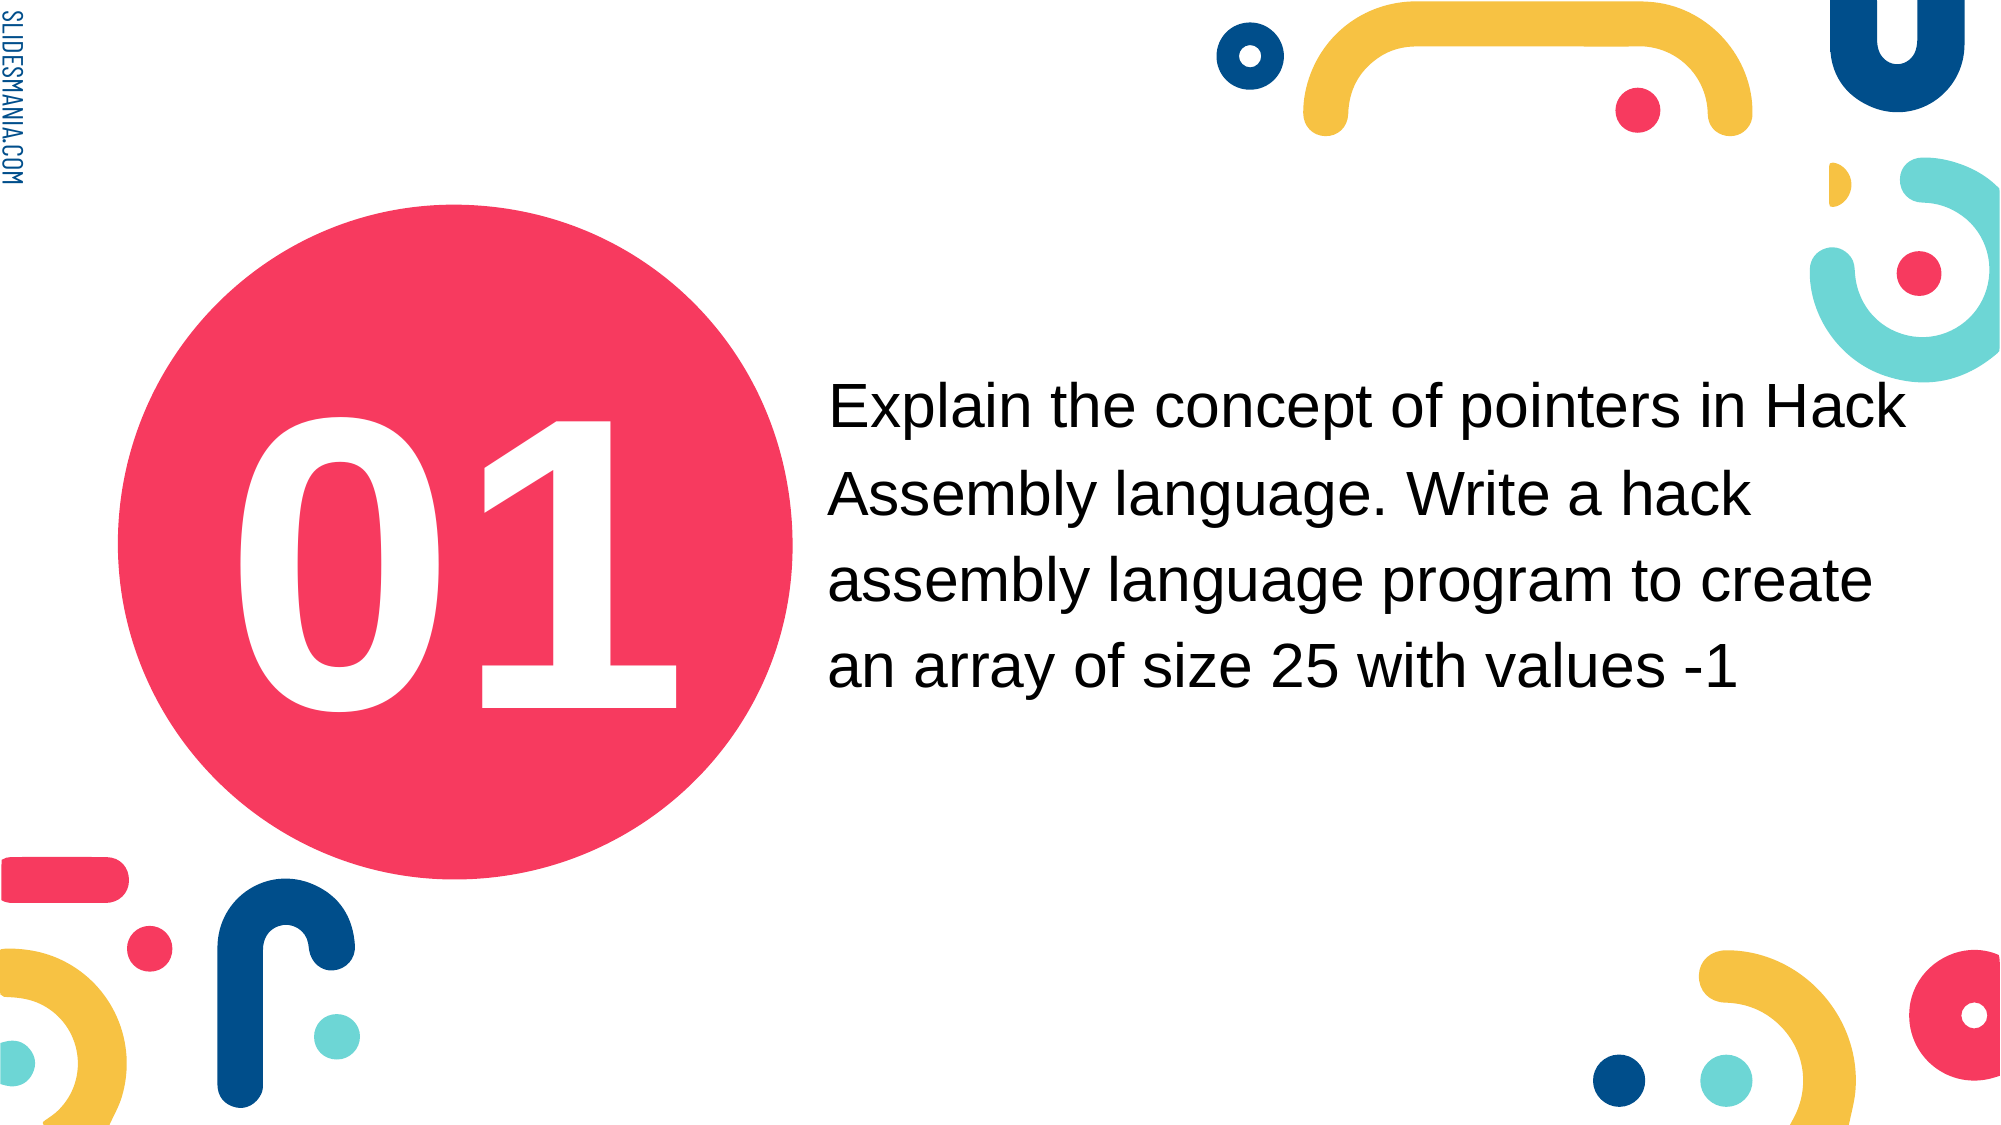

# 01

    Explain the concept of pointers in Hack Assembly language. Write a hack assembly language program to create an array of size 25 with values -1